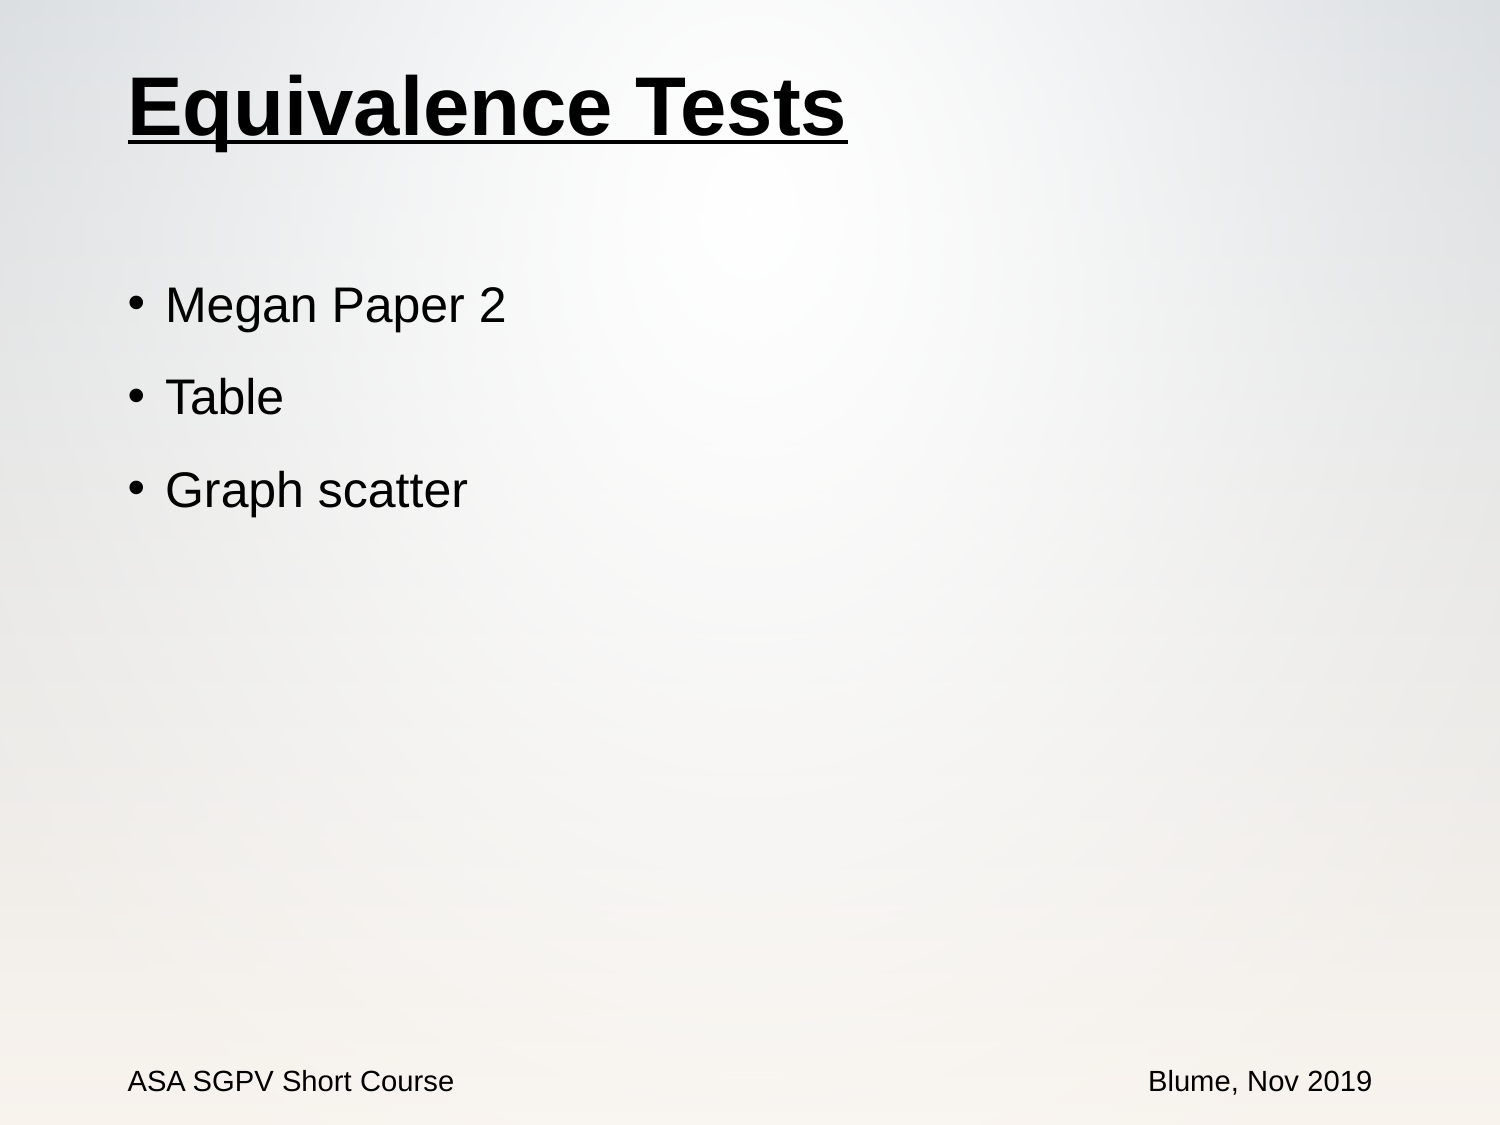

# Equivalence Tests
Megan Paper 2
Table
Graph scatter
ASA SGPV Short Course
Blume, Nov 2019